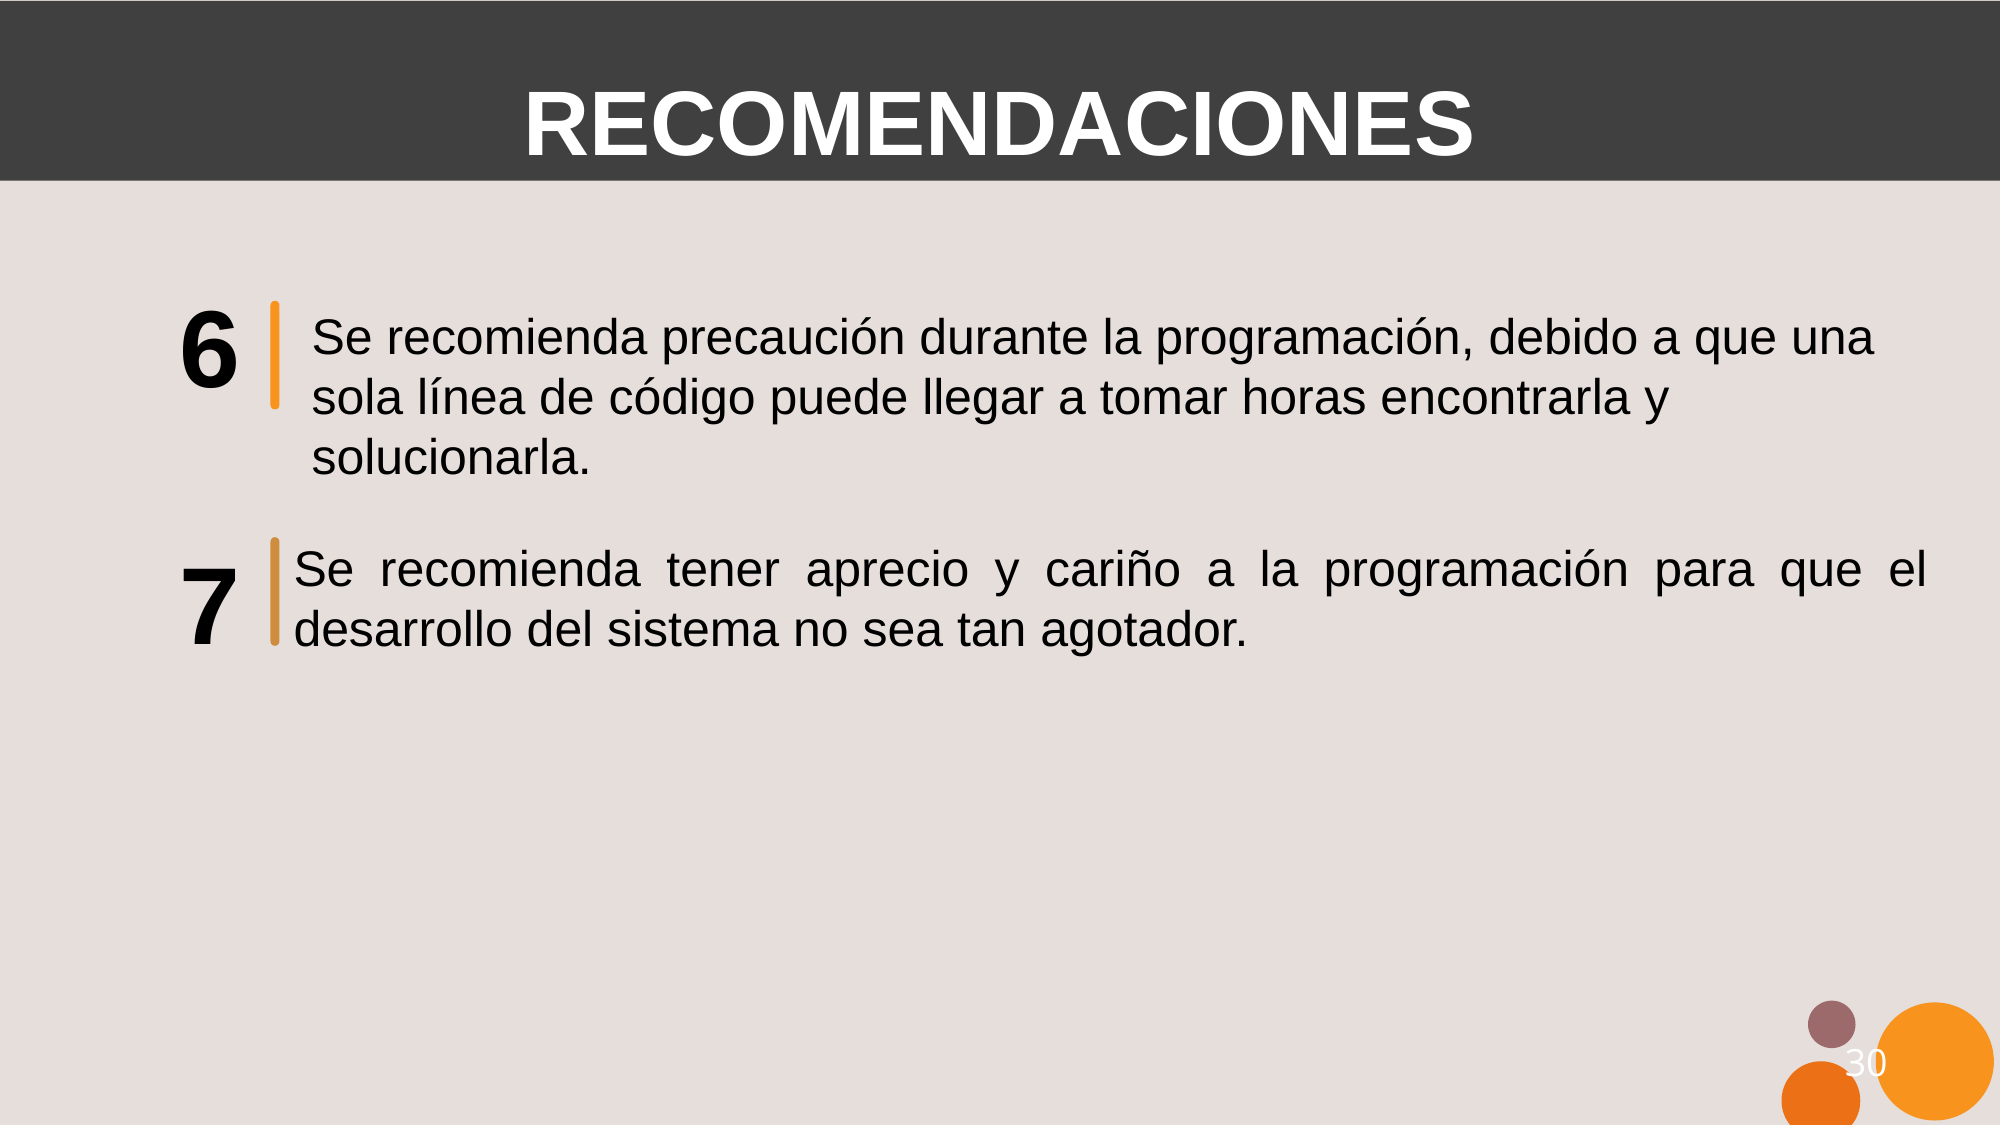

RECOMENDACIONES
6
Se recomienda precaución durante la programación, debido a que una sola línea de código puede llegar a tomar horas encontrarla y solucionarla.

7
Se recomienda tener aprecio y cariño a la programación para que el desarrollo del sistema no sea tan agotador.

30